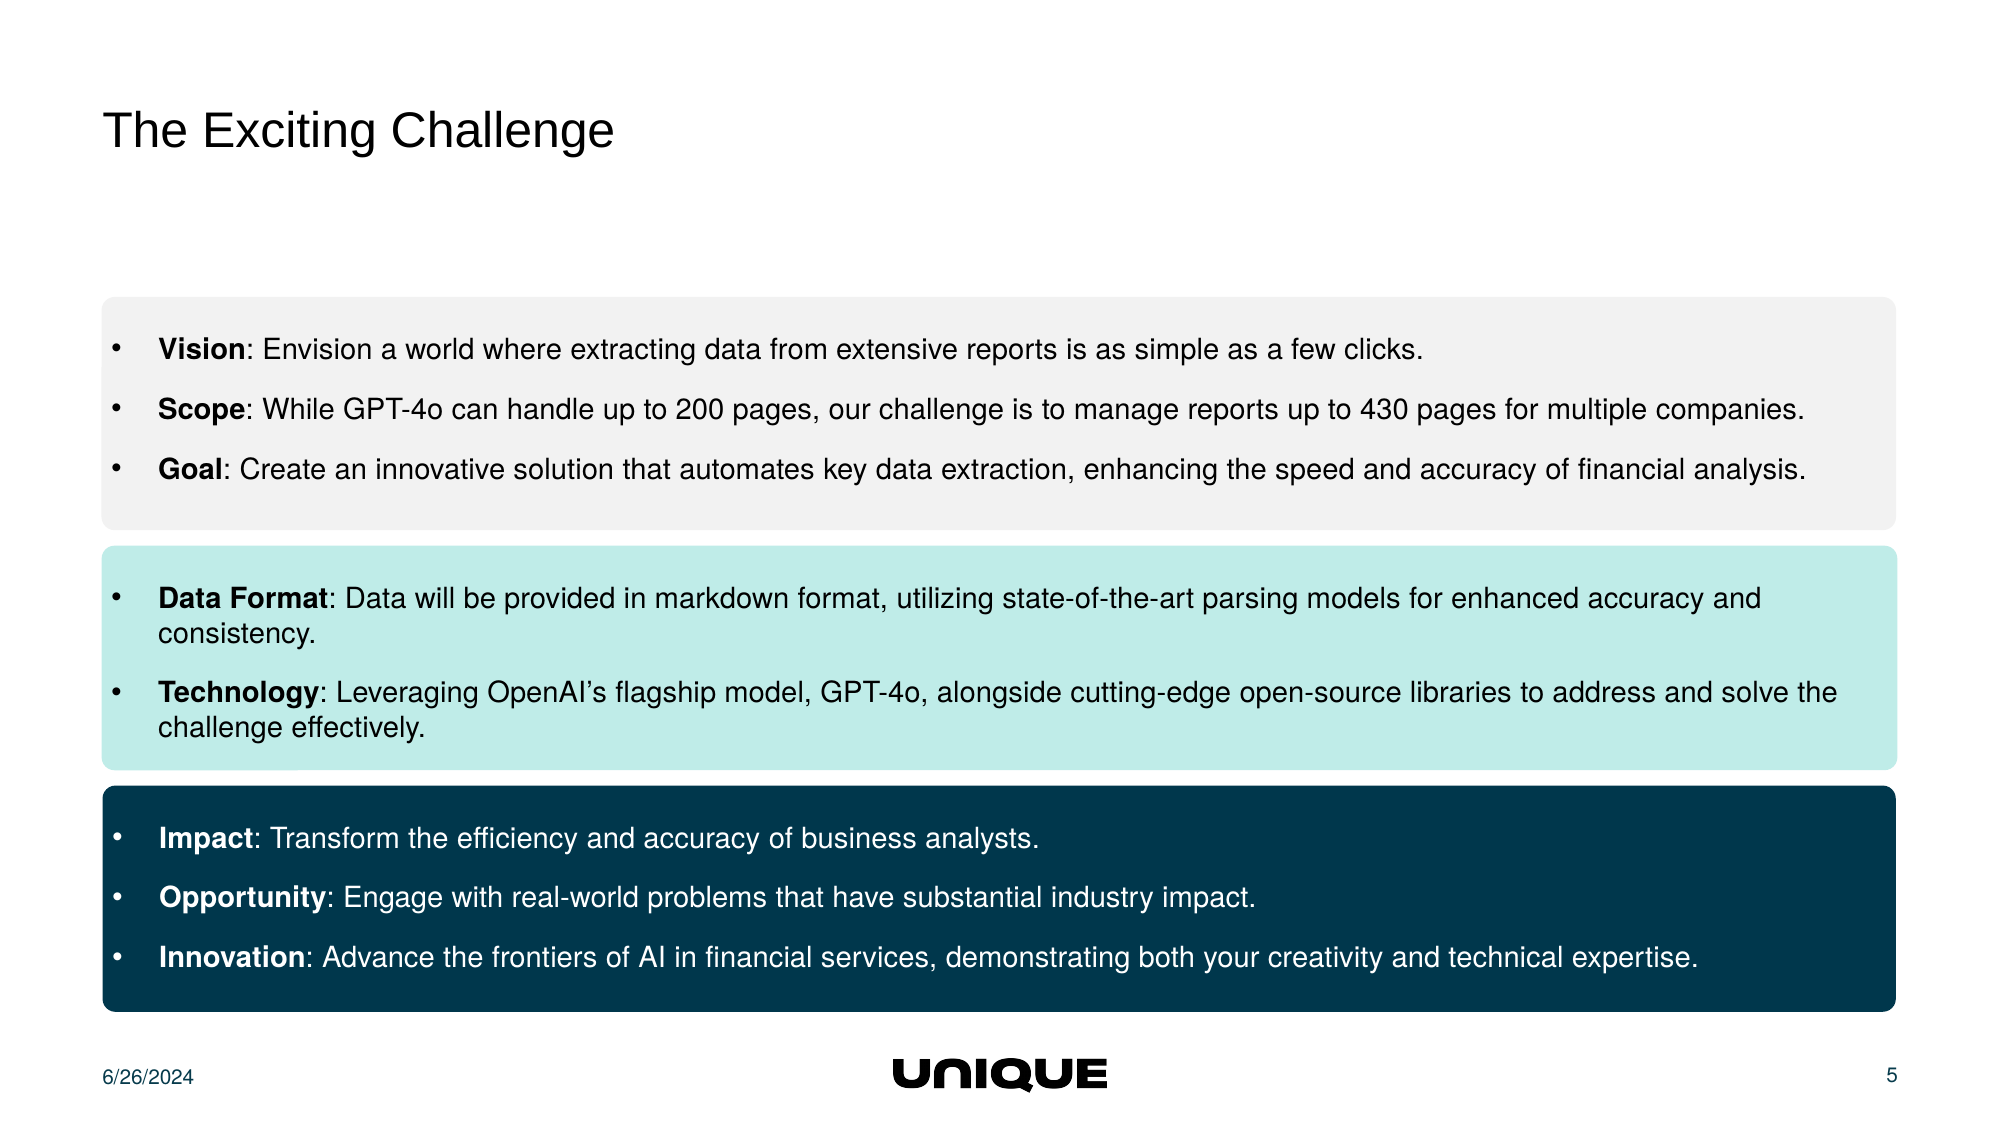

# The Exciting Challenge
Vision: Envision a world where extracting data from extensive reports is as simple as a few clicks.
Scope: While GPT-4o can handle up to 200 pages, our challenge is to manage reports up to 430 pages for multiple companies.
Goal: Create an innovative solution that automates key data extraction, enhancing the speed and accuracy of financial analysis.

Data Format: Data will be provided in markdown format, utilizing state-of-the-art parsing models for enhanced accuracy and consistency.
Technology: Leveraging OpenAI’s flagship model, GPT-4o, alongside cutting-edge open-source libraries to address and solve the challenge effectively.

Impact: Transform the efficiency and accuracy of business analysts.
Opportunity: Engage with real-world problems that have substantial industry impact.
Innovation: Advance the frontiers of AI in financial services, demonstrating both your creativity and technical expertise.

6/26/2024
5